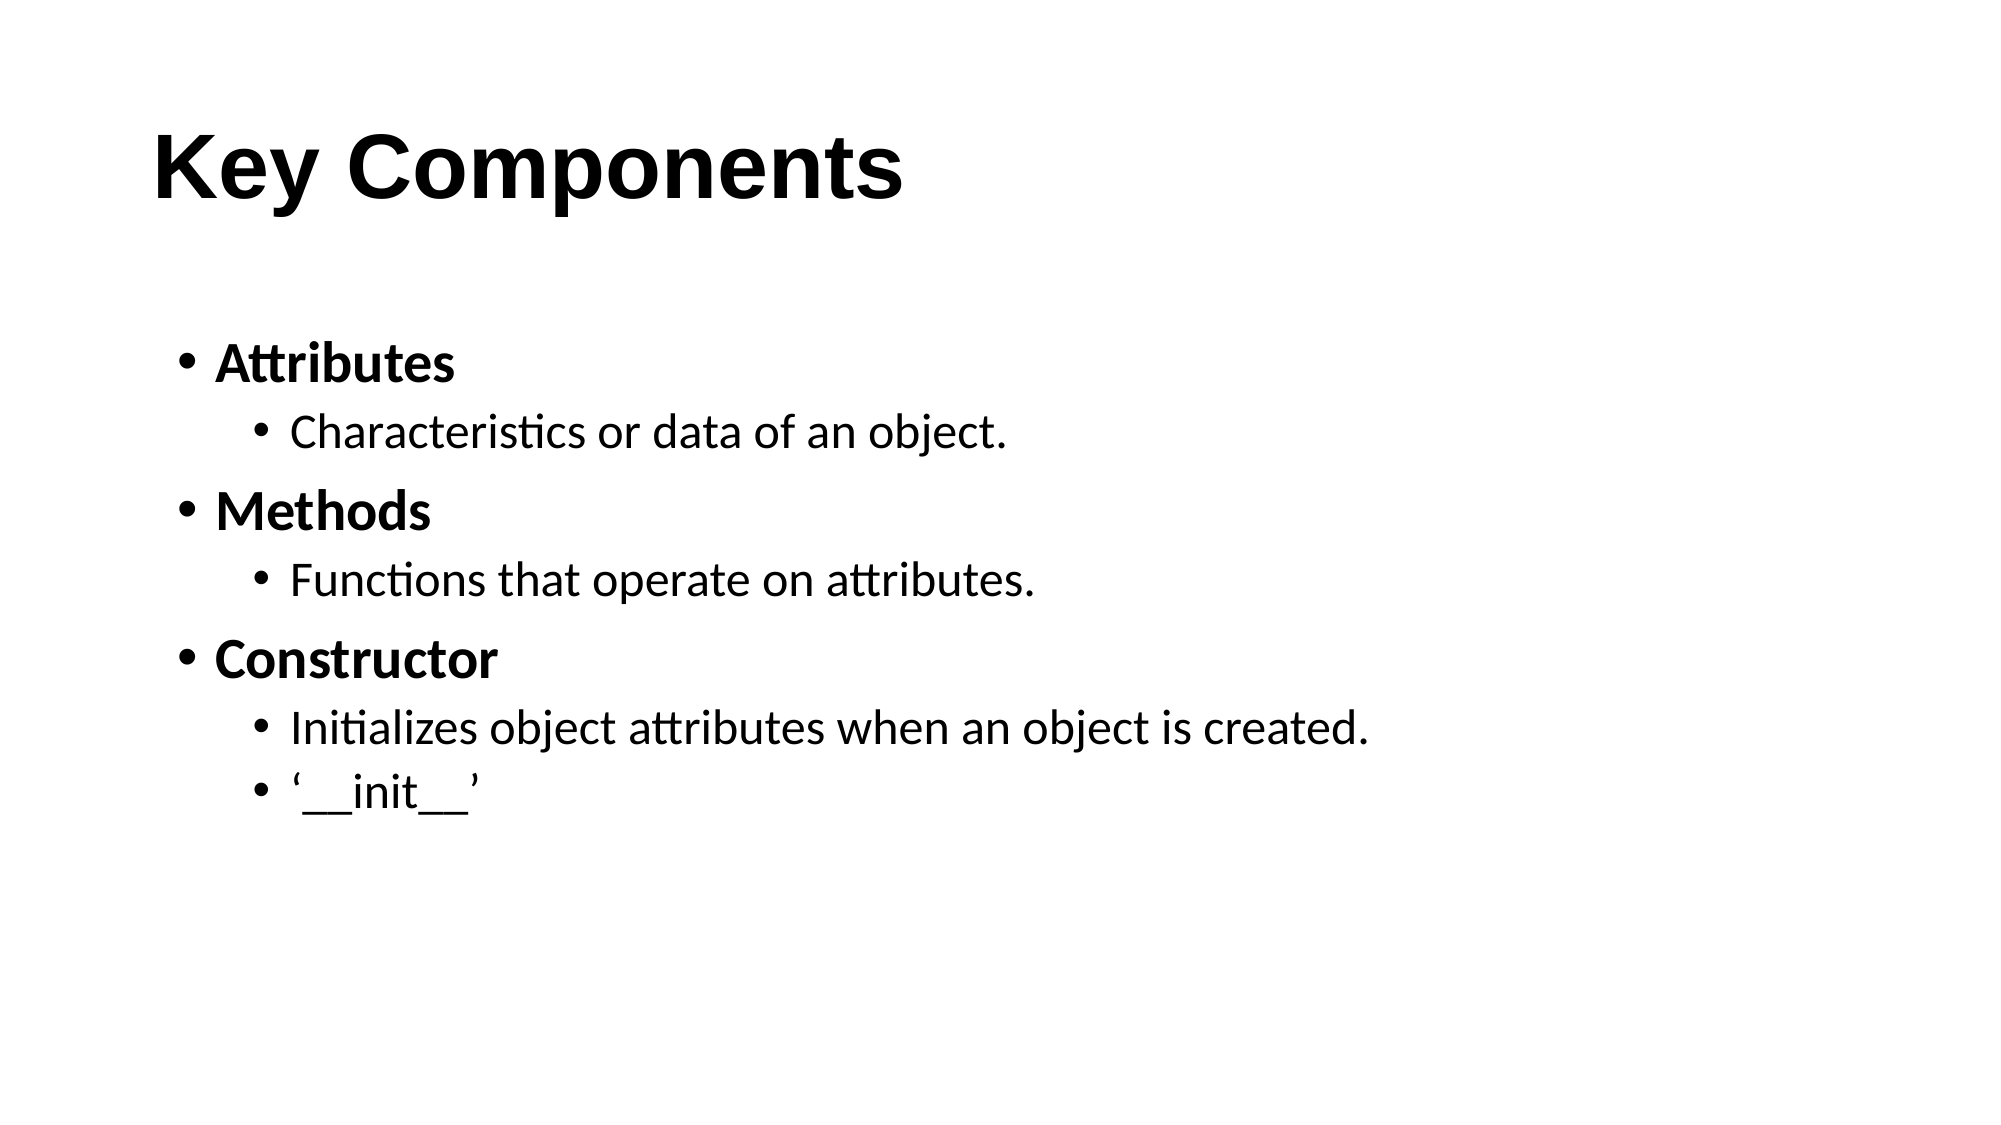

# Key Components
Attributes
Characteristics or data of an object.
Methods
Functions that operate on attributes.
Constructor
Initializes object attributes when an object is created.
‘__init__’